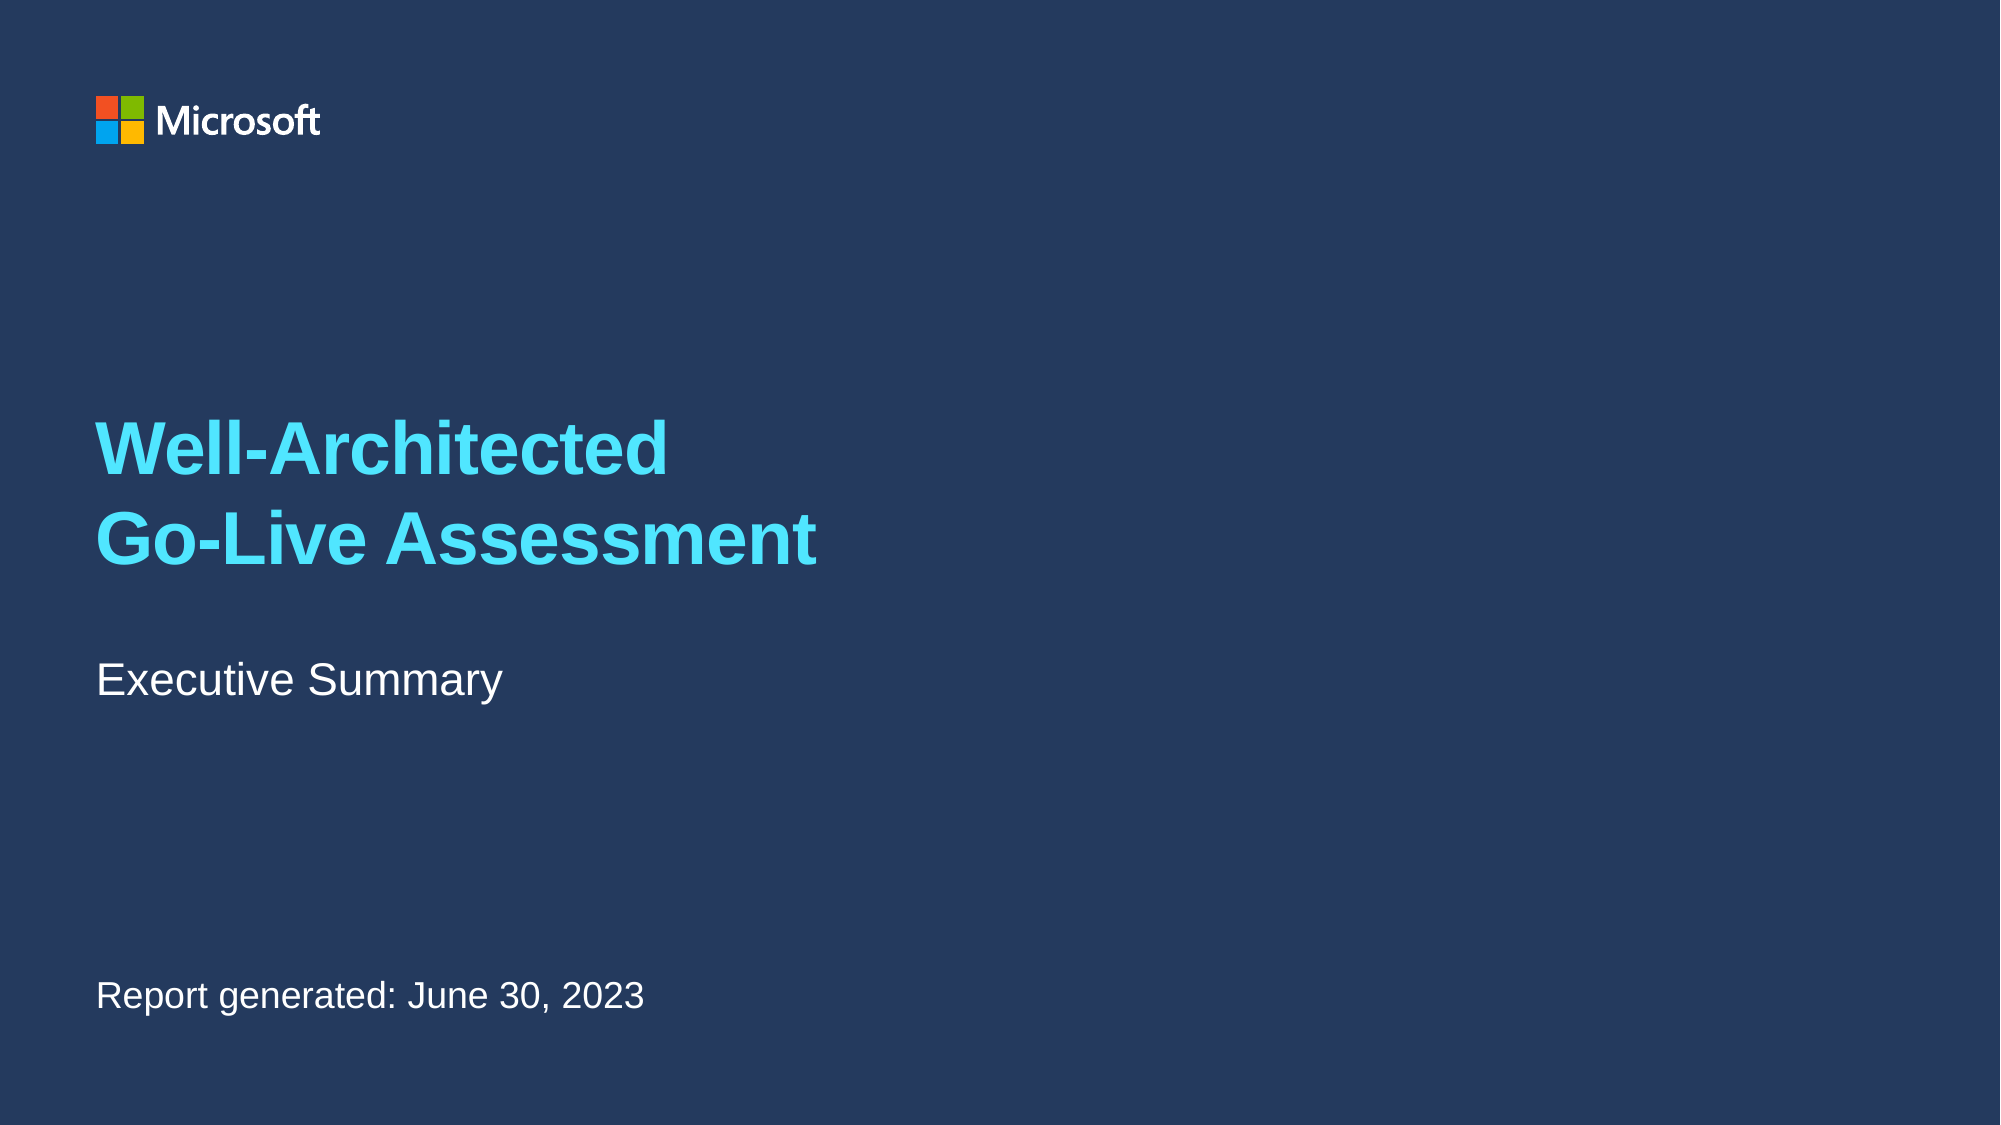

# Well-Architected Go-Live Assessment
Executive Summary
Report generated: June 30, 2023